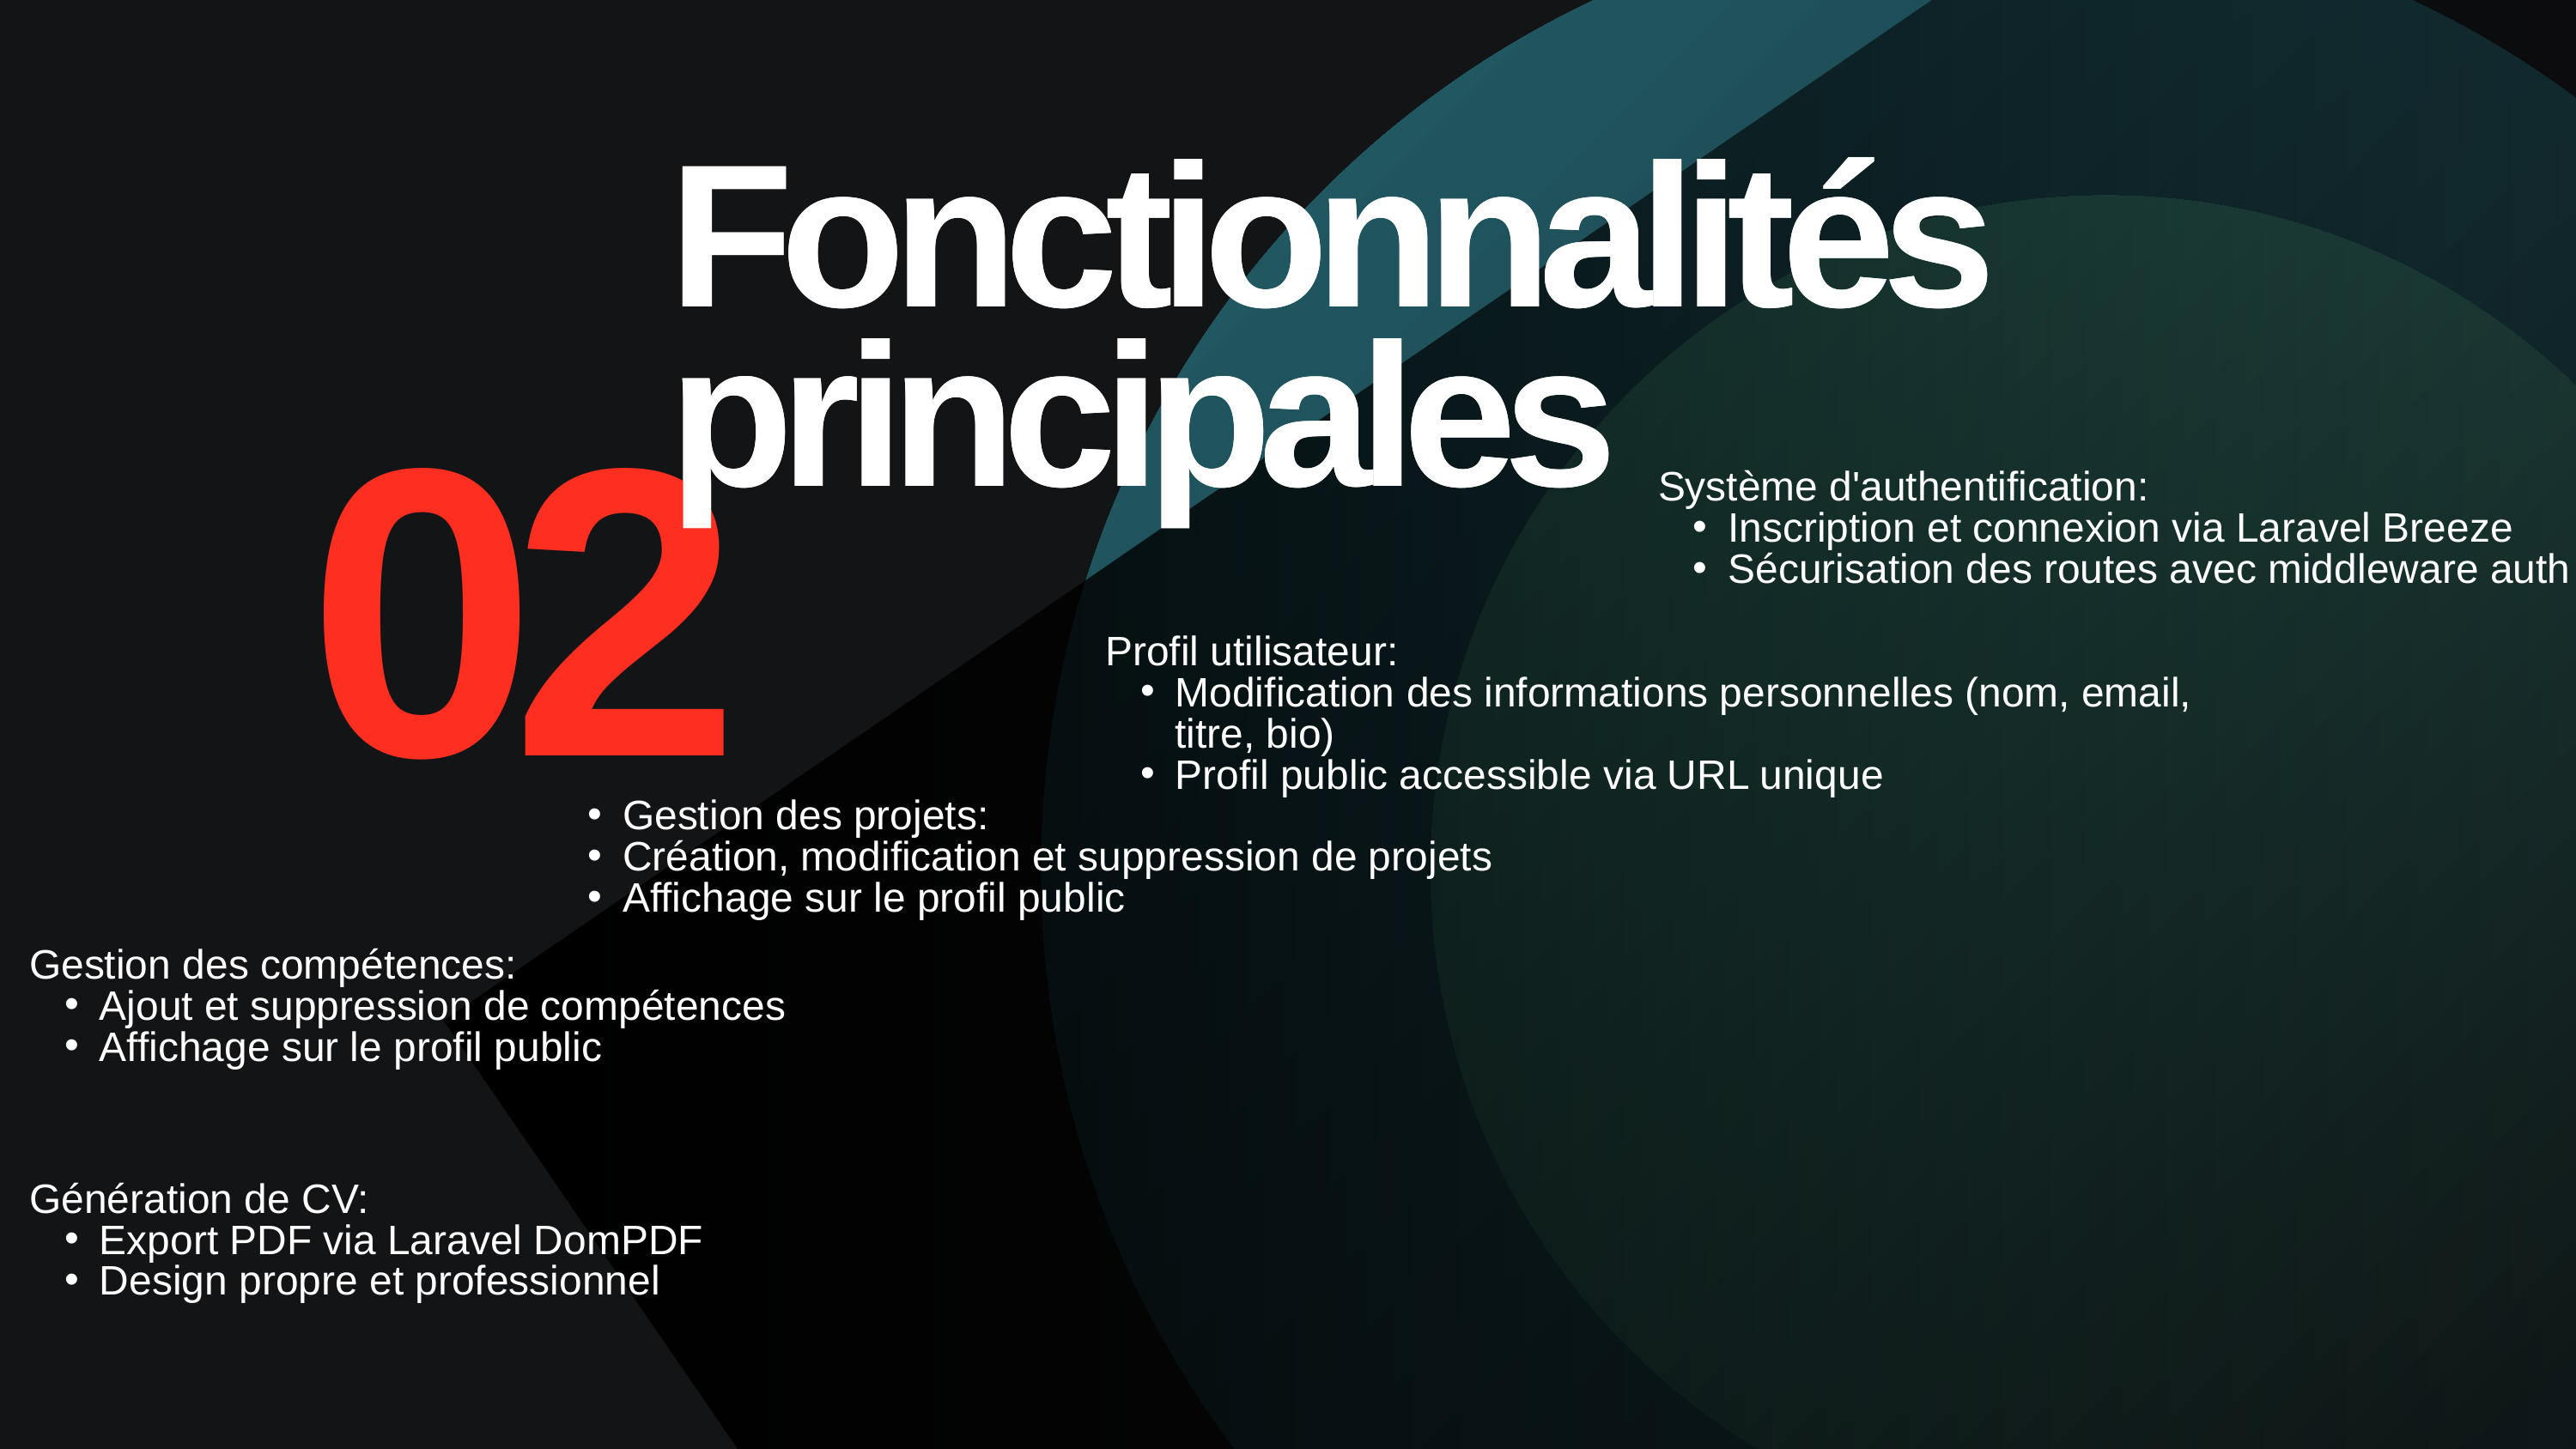

Fonctionnalités principales
Fonctionnalités principales

Système d'authentification:
Inscription et connexion via Laravel Breeze
Sécurisation des routes avec middleware auth
02
Profil utilisateur:
Modification des informations personnelles (nom, email, titre, bio)
Profil public accessible via URL unique
Gestion des projets:
Création, modification et suppression de projets
Affichage sur le profil public
Gestion des compétences:
Ajout et suppression de compétences
Affichage sur le profil public
Génération de CV:
Export PDF via Laravel DomPDF
Design propre et professionnel